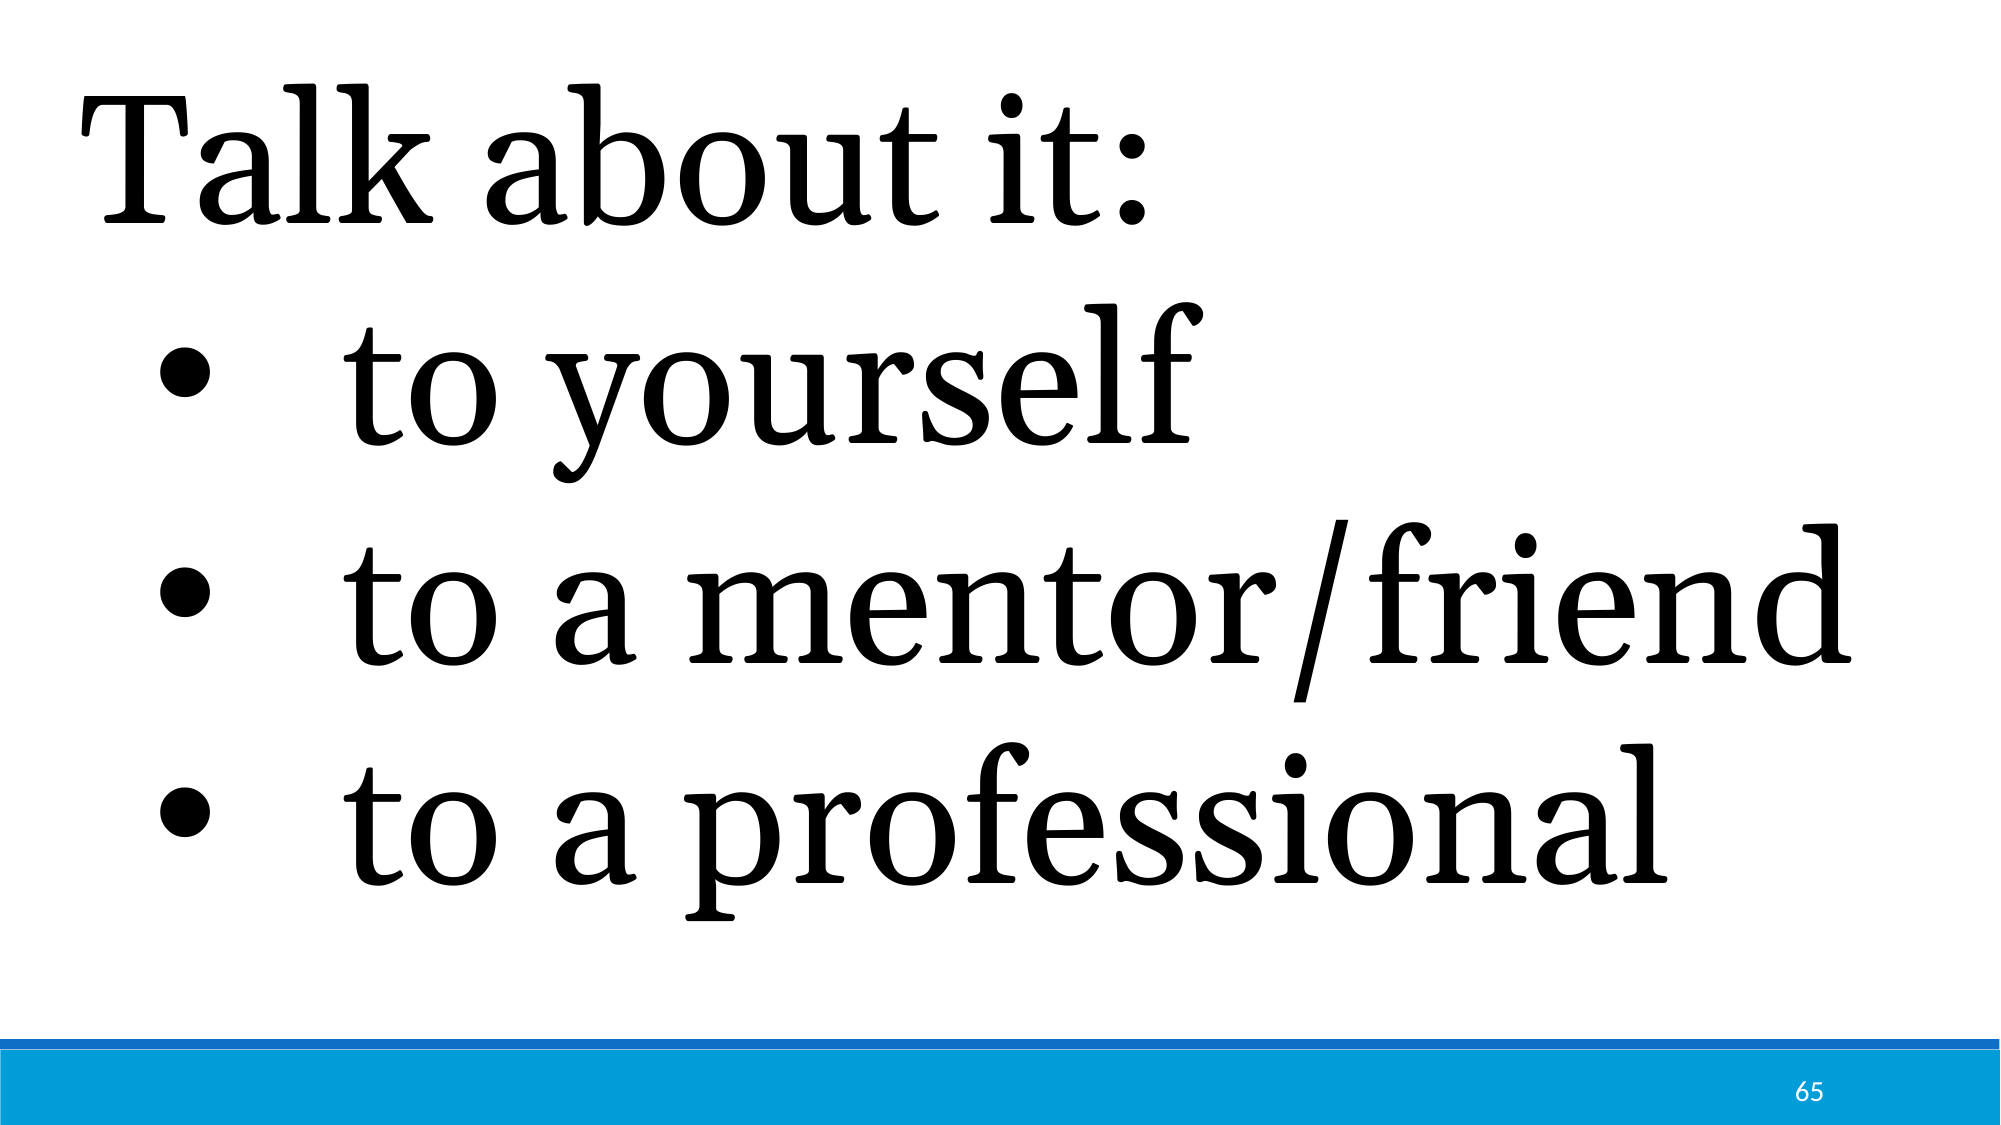

Talk about it:
to yourself
to a mentor/friend
to a professional
65